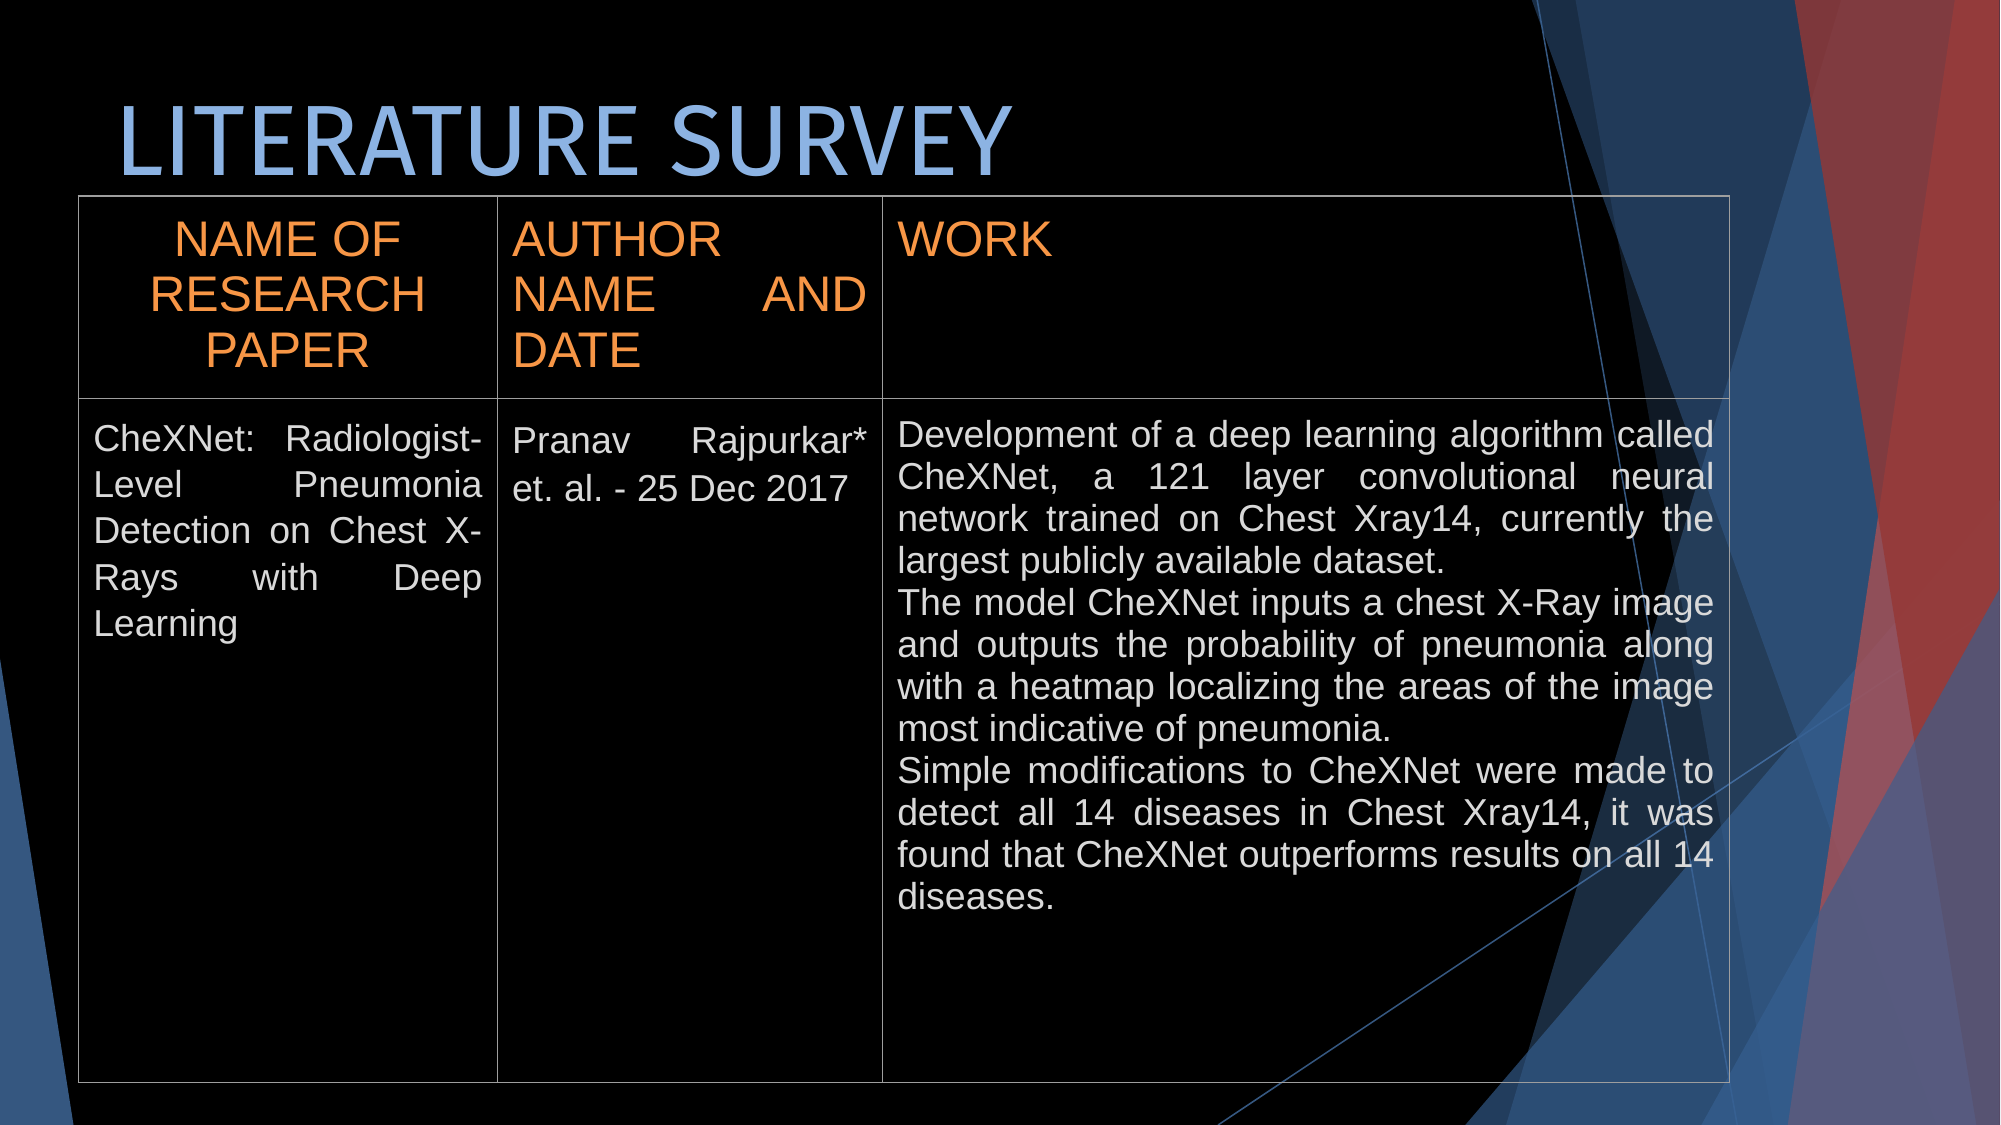

# LITERATURE SURVEY
| NAME OF RESEARCH PAPER | AUTHOR NAME AND DATE | WORK |
| --- | --- | --- |
| CheXNet: Radiologist-Level Pneumonia Detection on Chest X-Rays with Deep Learning | Pranav Rajpurkar\* et. al. - 25 Dec 2017 | Development of a deep learning algorithm called CheXNet, a 121 layer convolutional neural network trained on Chest Xray14, currently the largest publicly available dataset. The model CheXNet inputs a chest X-Ray image and outputs the probability of pneumonia along with a heatmap localizing the areas of the image most indicative of pneumonia. Simple modifications to CheXNet were made to detect all 14 diseases in Chest Xray14, it was found that CheXNet outperforms results on all 14 diseases. |